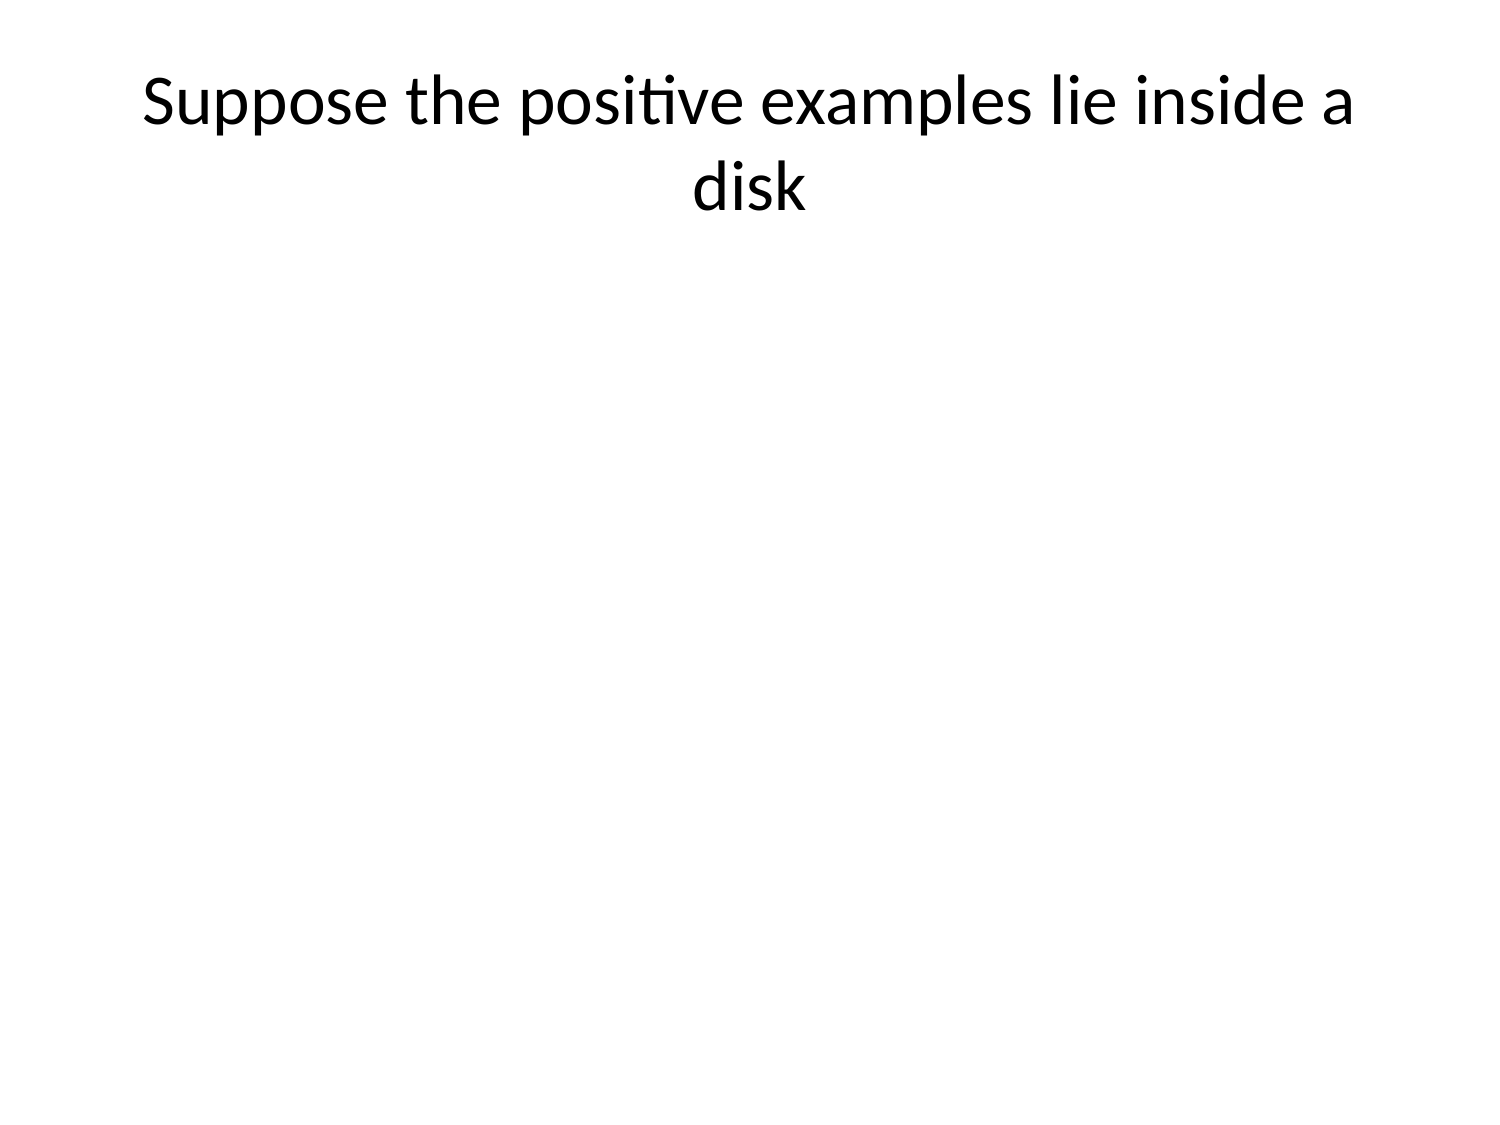

# Suppose the positive examples lie inside a disk